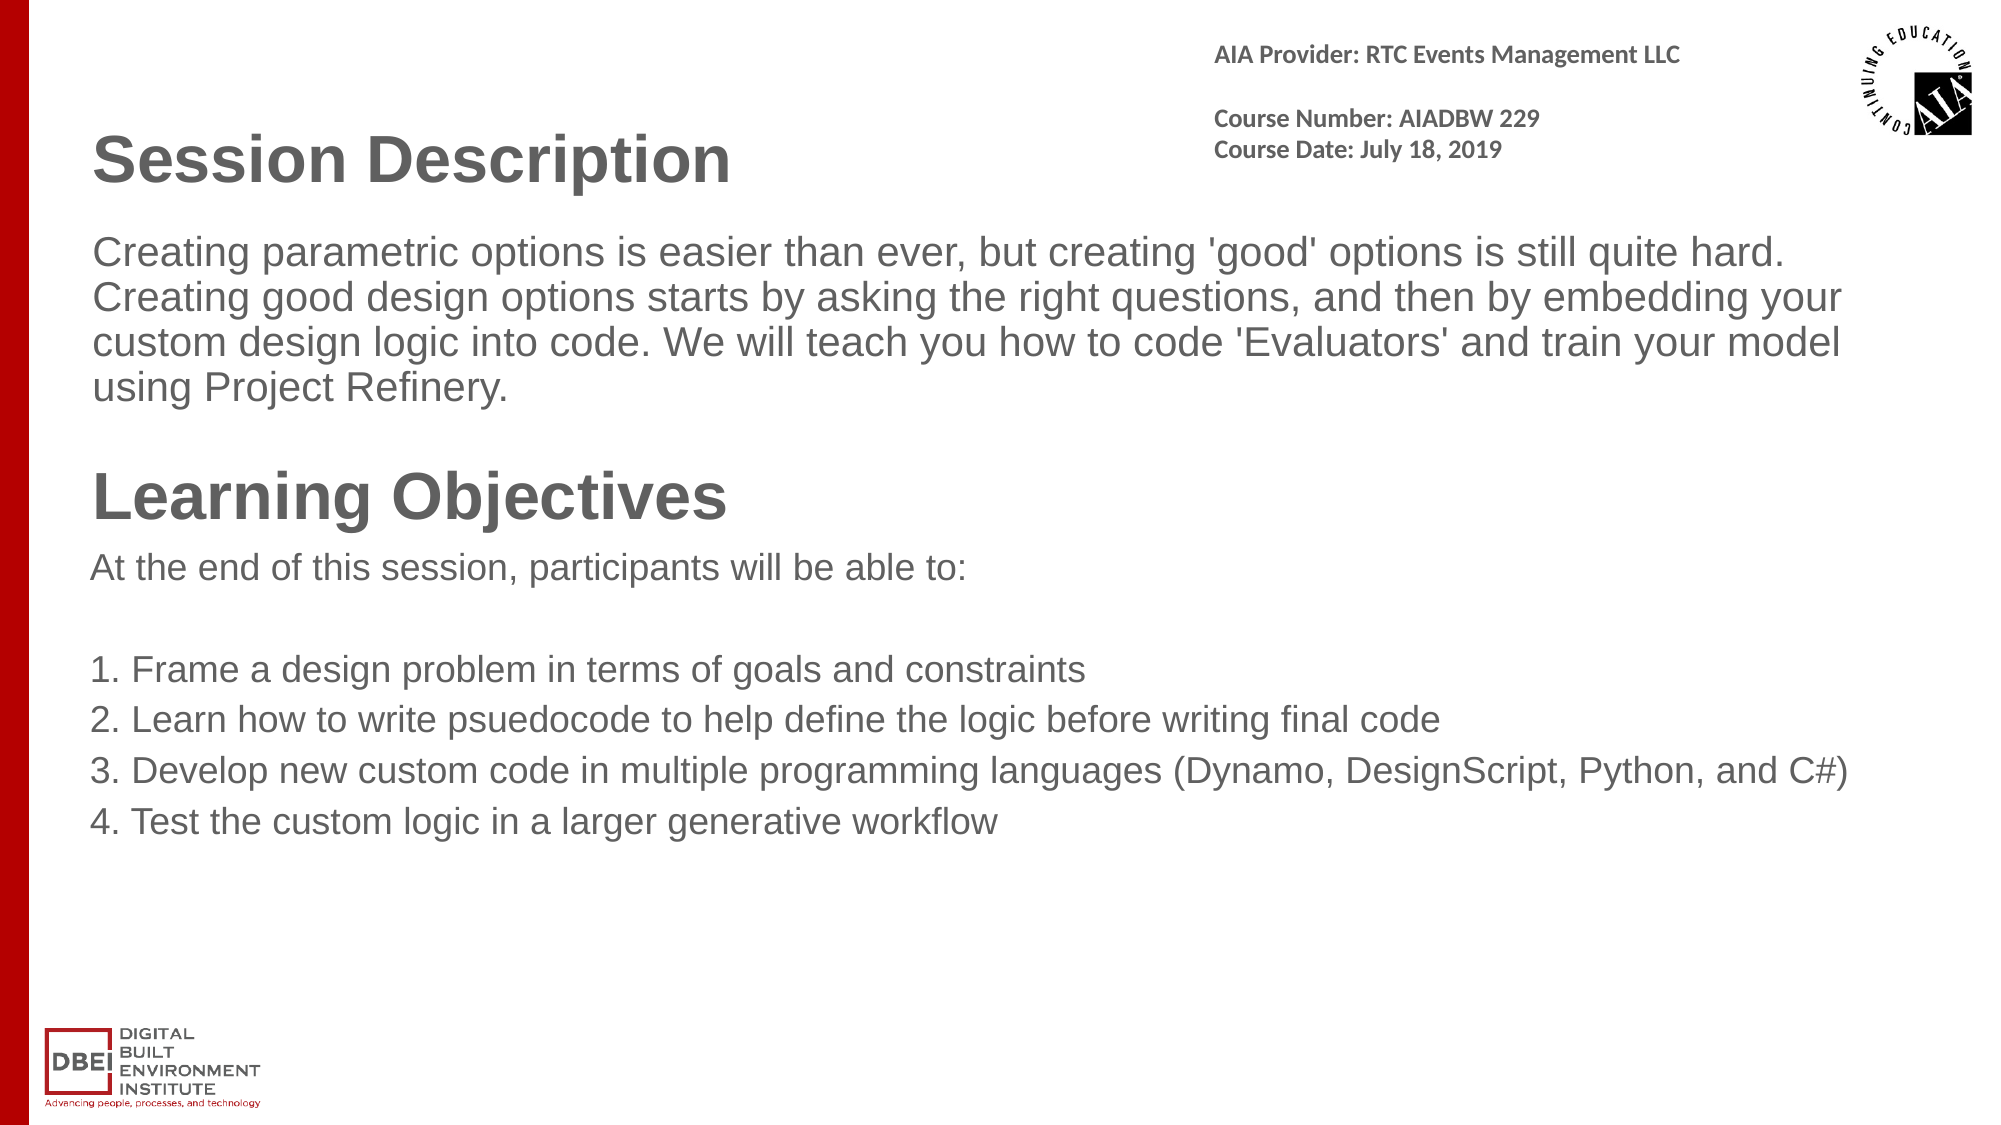

AIA Provider: RTC Events Management LLC
Course Number: AIADBW 229
Course Date: July 18, 2019
Session Description
Creating parametric options is easier than ever, but creating 'good' options is still quite hard. Creating good design options starts by asking the right questions, and then by embedding your custom design logic into code. We will teach you how to code 'Evaluators' and train your model using Project Refinery.
Learning Objectives
At the end of this session, participants will be able to:

1. Frame a design problem in terms of goals and constraints
2. Learn how to write psuedocode to help define the logic before writing final code
3. Develop new custom code in multiple programming languages (Dynamo, DesignScript, Python, and C#)
4. Test the custom logic in a larger generative workflow